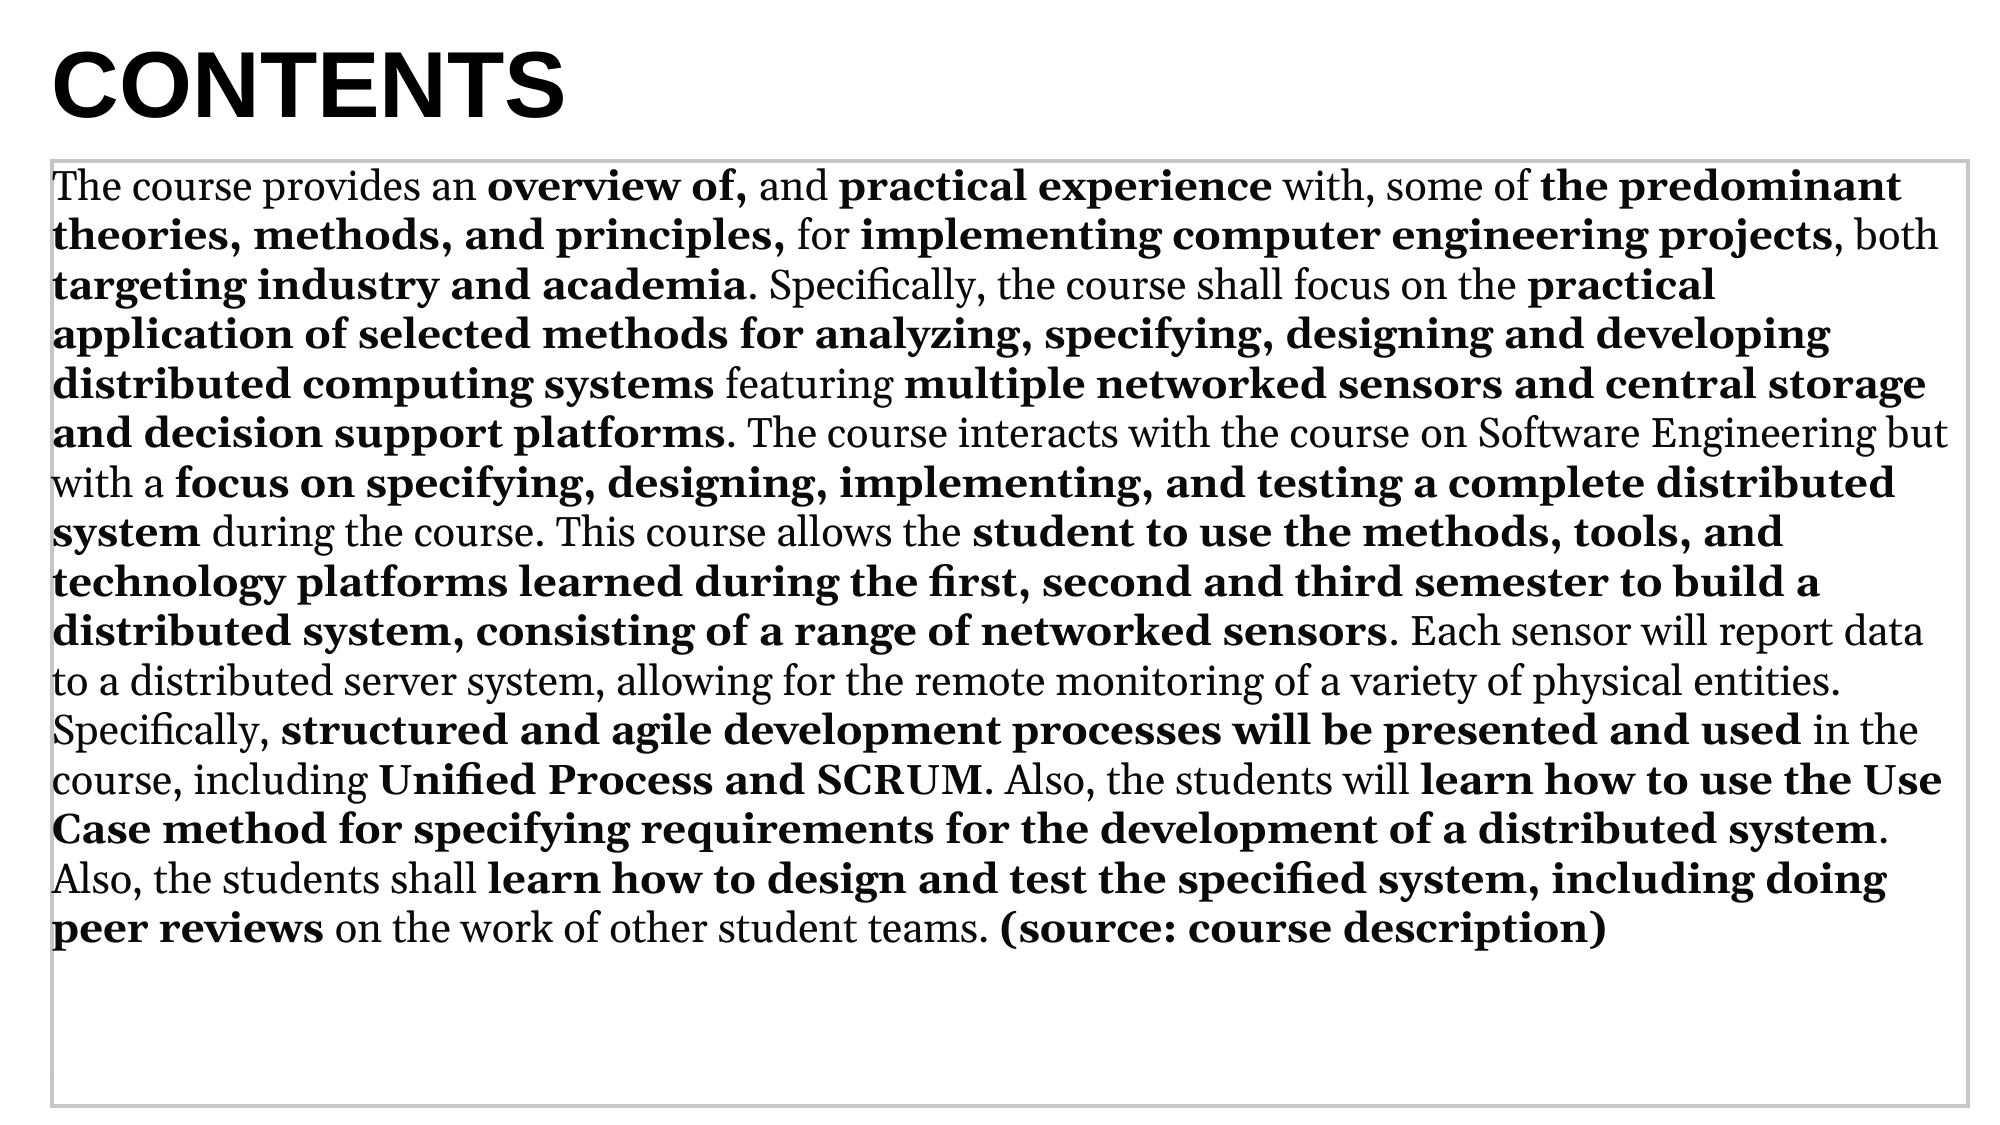

# Contents
The course provides an overview of, and practical experience with, some of the predominant theories, methods, and principles, for implementing computer engineering projects, both targeting industry and academia. Specifically, the course shall focus on the practical application of selected methods for analyzing, specifying, designing and developing distributed computing systems featuring multiple networked sensors and central storage and decision support platforms. The course interacts with the course on Software Engineering but with a focus on specifying, designing, implementing, and testing a complete distributed system during the course. This course allows the student to use the methods, tools, and technology platforms learned during the first, second and third semester to build a distributed system, consisting of a range of networked sensors. Each sensor will report data to a distributed server system, allowing for the remote monitoring of a variety of physical entities. Specifically, structured and agile development processes will be presented and used in the course, including Unified Process and SCRUM. Also, the students will learn how to use the Use Case method for specifying requirements for the development of a distributed system. Also, the students shall learn how to design and test the specified system, including doing peer reviews on the work of other student teams. (source: course description)
28/01/202130/10/2020